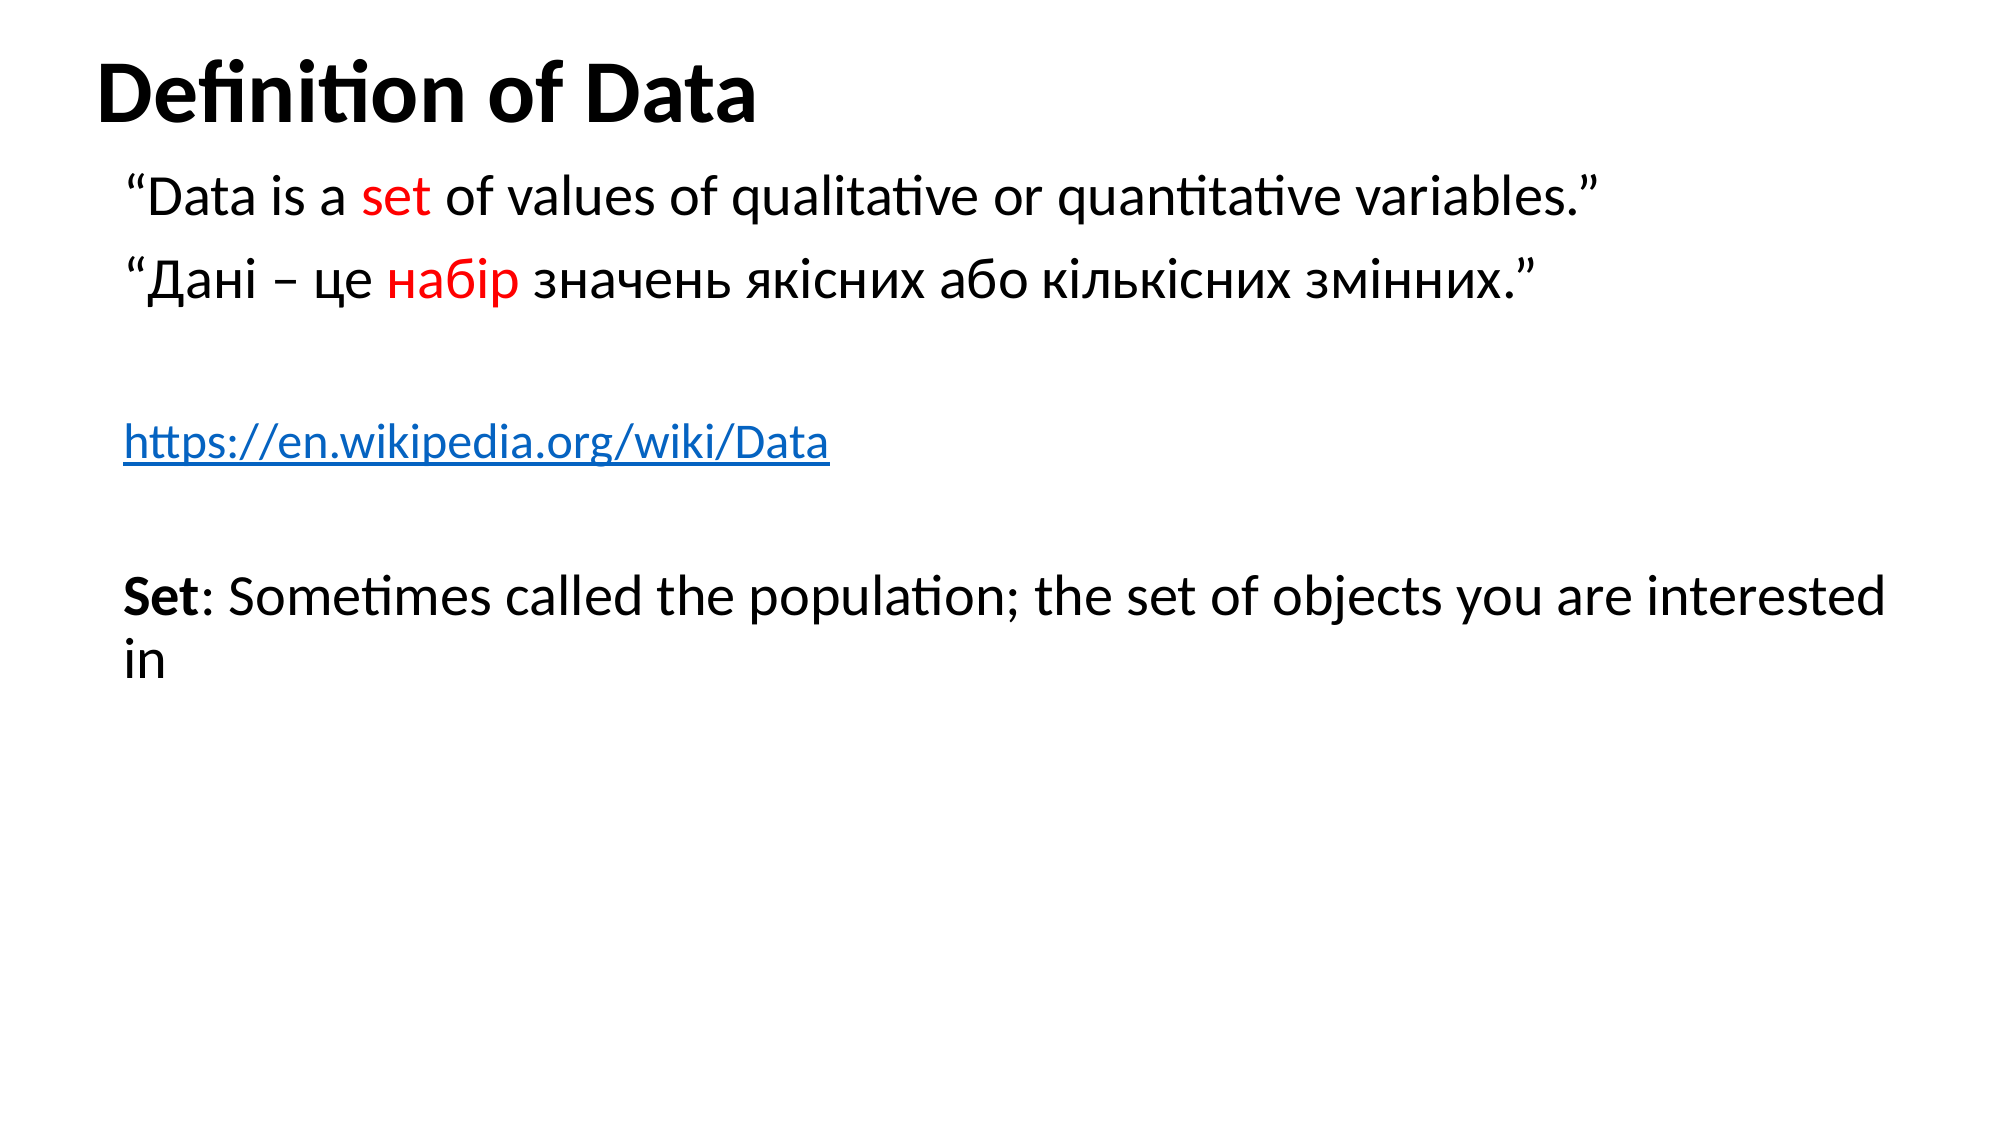

Definition of Data
“Data is a set of values of qualitative or quantitative variables.”
“Дані – це набір значень якісних або кількісних змінних.”

https://en.wikipedia.org/wiki/Data

Set: Sometimes called the population; the set of objects you are interested in